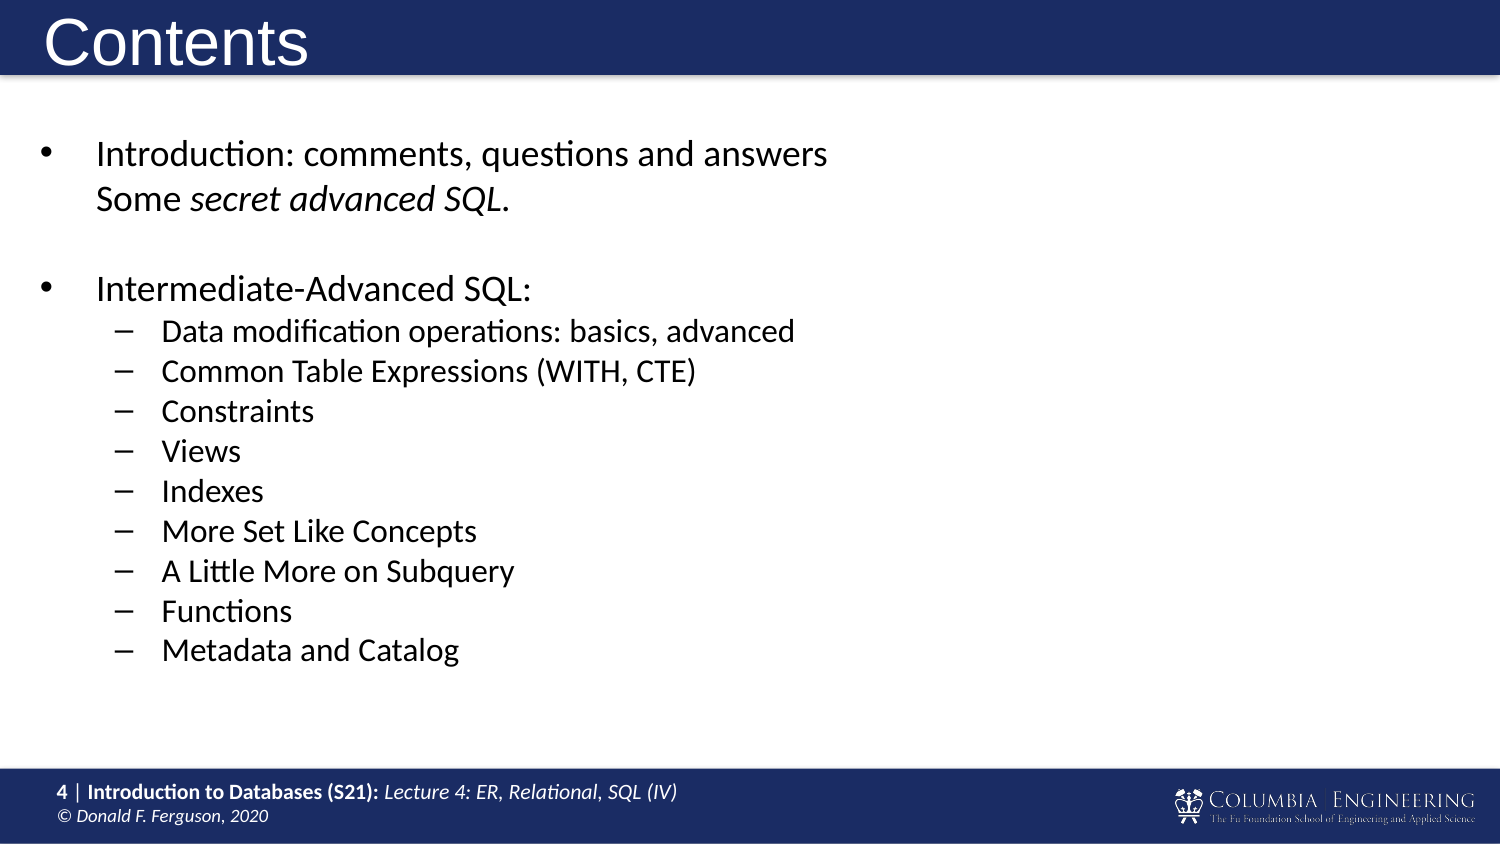

# Contents
Introduction: comments, questions and answers
Some secret advanced SQL.

Intermediate-Advanced SQL:
Data modification operations: basics, advanced
Common Table Expressions (WITH, CTE)
Constraints
Views
Indexes
More Set Like Concepts
A Little More on Subquery
Functions
Metadata and Catalog